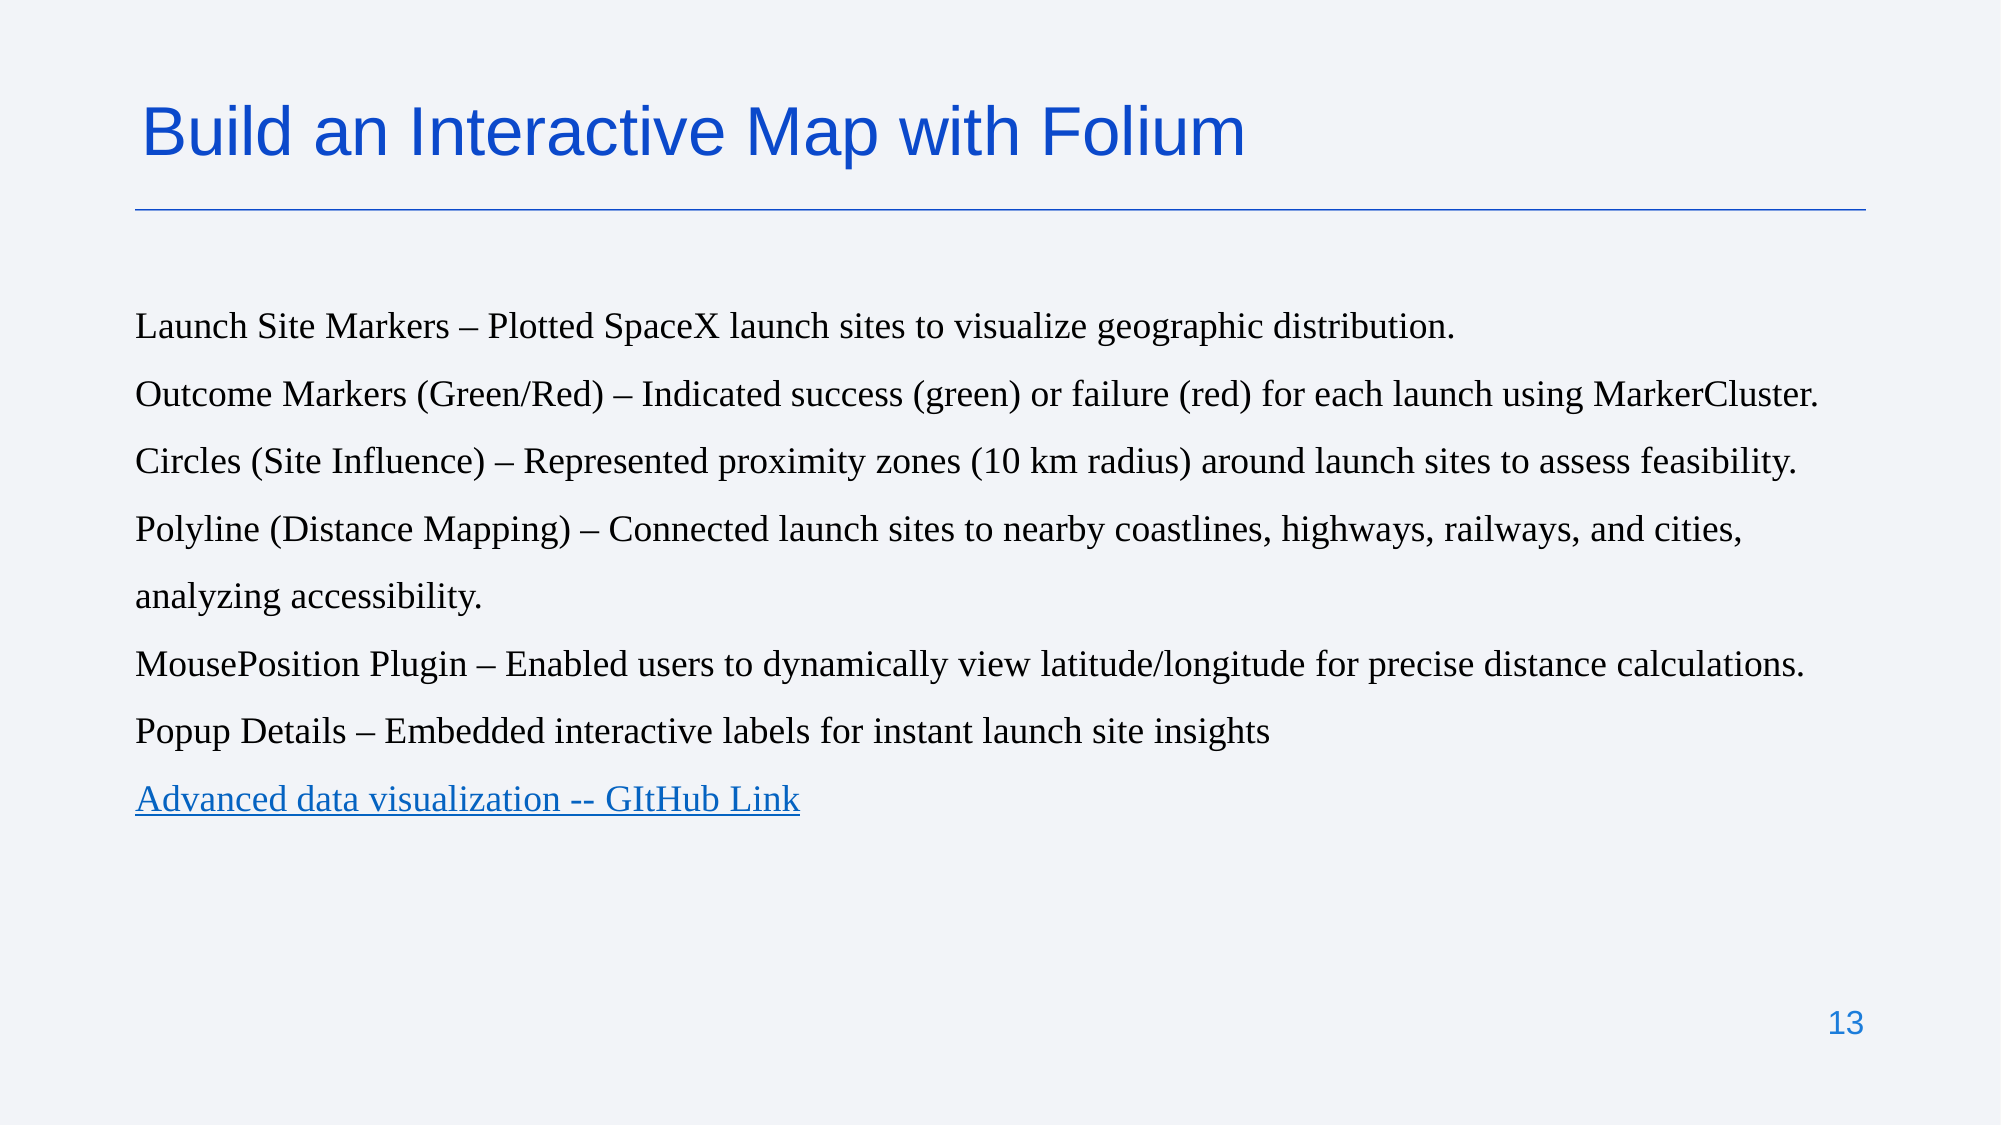

Build an Interactive Map with Folium
Launch Site Markers – Plotted SpaceX launch sites to visualize geographic distribution.
Outcome Markers (Green/Red) – Indicated success (green) or failure (red) for each launch using MarkerCluster.
Circles (Site Influence) – Represented proximity zones (10 km radius) around launch sites to assess feasibility.
Polyline (Distance Mapping) – Connected launch sites to nearby coastlines, highways, railways, and cities, analyzing accessibility.
MousePosition Plugin – Enabled users to dynamically view latitude/longitude for precise distance calculations.
Popup Details – Embedded interactive labels for instant launch site insights
Advanced data visualization -- GItHub Link

13